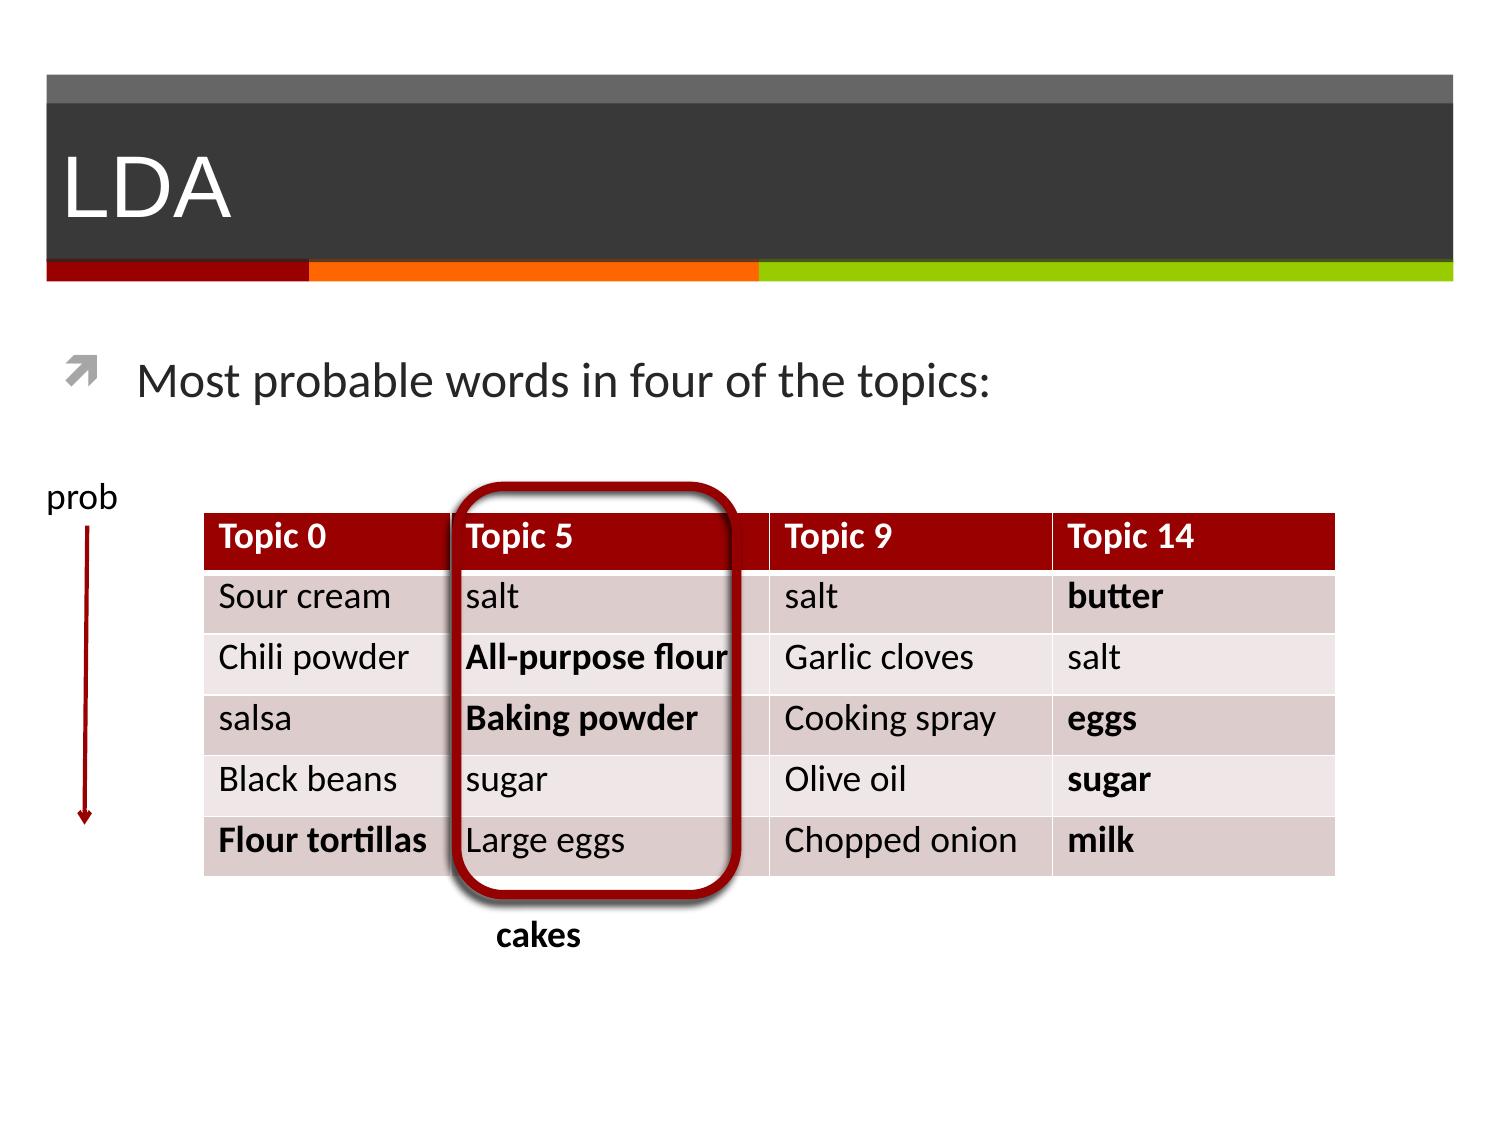

# LDA
Most probable words in four of the topics:

prob

| Topic 0 | Topic 5 | Topic 9 | Topic 14 |
| --- | --- | --- | --- |
| Sour cream | salt | salt | butter |
| Chili powder | All-purpose flour | Garlic cloves | salt |
| salsa | Baking powder | Cooking spray | eggs |
| Black beans | sugar | Olive oil | sugar |
| Flour tortillas | Large eggs | Chopped onion | milk |

cakes